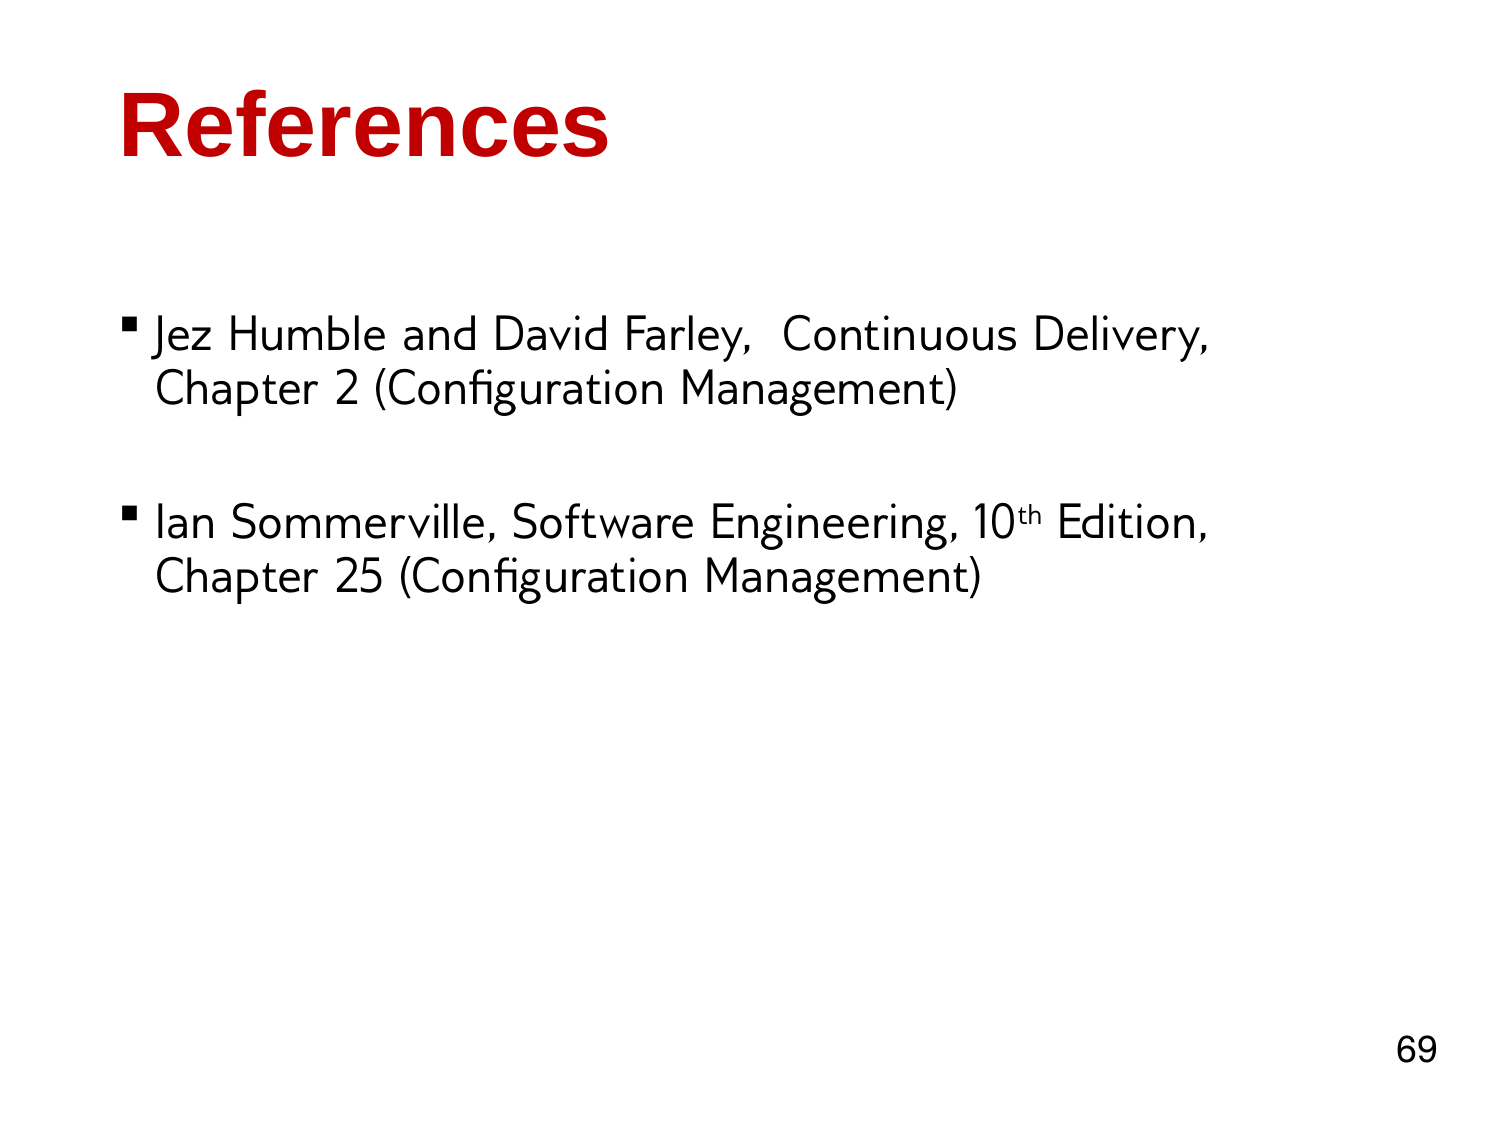

# References
Jez Humble and David Farley,  Continuous Delivery, Chapter 2 (Configuration Management)
Ian Sommerville, Software Engineering, 10th Edition, Chapter 25 (Configuration Management)
69